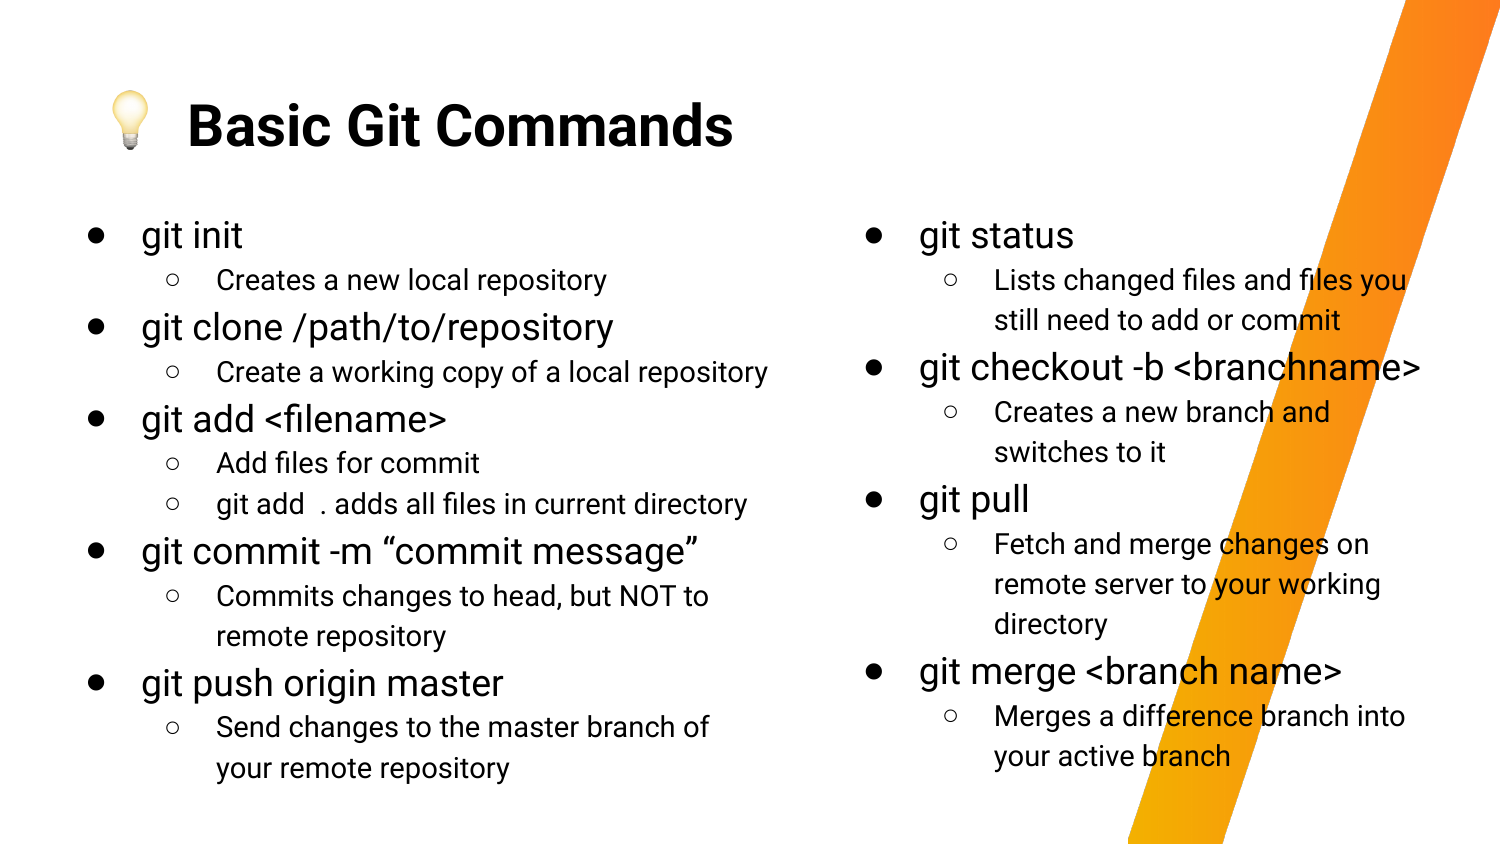

# Basic Git Commands
git init
Creates a new local repository
git clone /path/to/repository
Create a working copy of a local repository
git add <filename>
Add files for commit
git add  . adds all files in current directory
git commit -m “commit message”
Commits changes to head, but NOT to remote repository
git push origin master
Send changes to the master branch of your remote repository
git status
Lists changed files and files you still need to add or commit
git checkout -b <branchname>
Creates a new branch and switches to it
git pull
Fetch and merge changes on remote server to your working directory
git merge <branch name>
Merges a difference branch into your active branch